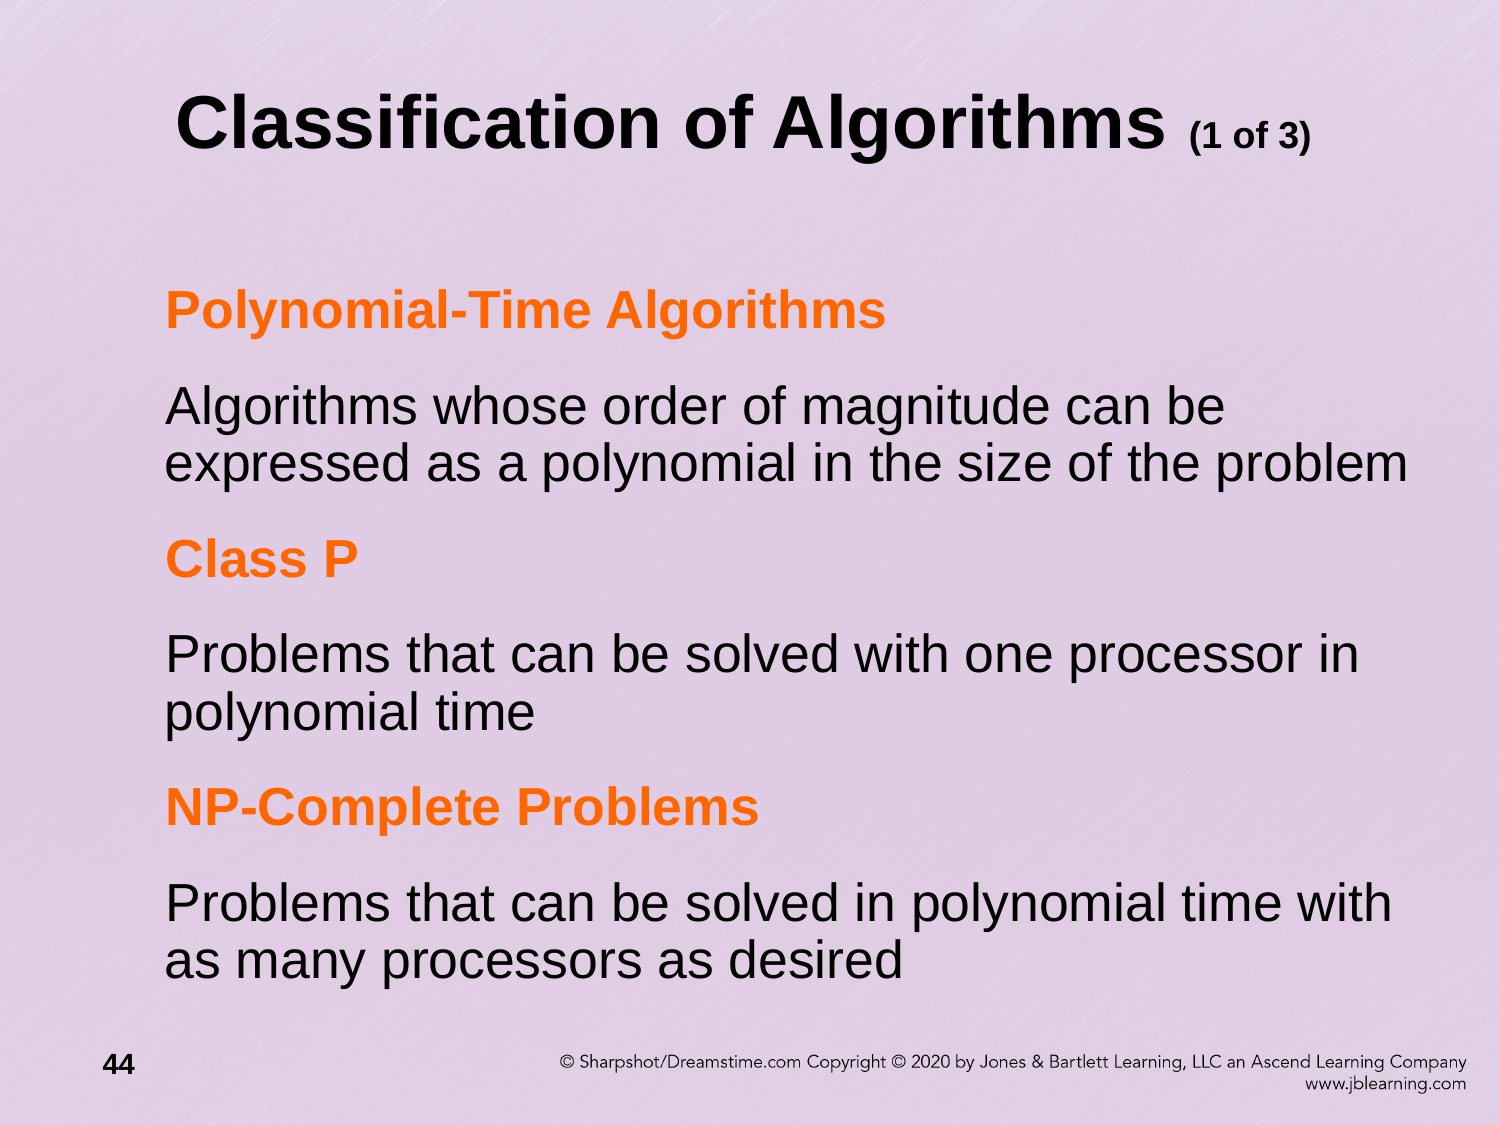

# Classification of Algorithms (1 of 3)
Polynomial-Time Algorithms
Algorithms whose order of magnitude can be expressed as a polynomial in the size of the problem
Class P
Problems that can be solved with one processor in polynomial time
NP-Complete Problems
Problems that can be solved in polynomial time with as many processors as desired
44